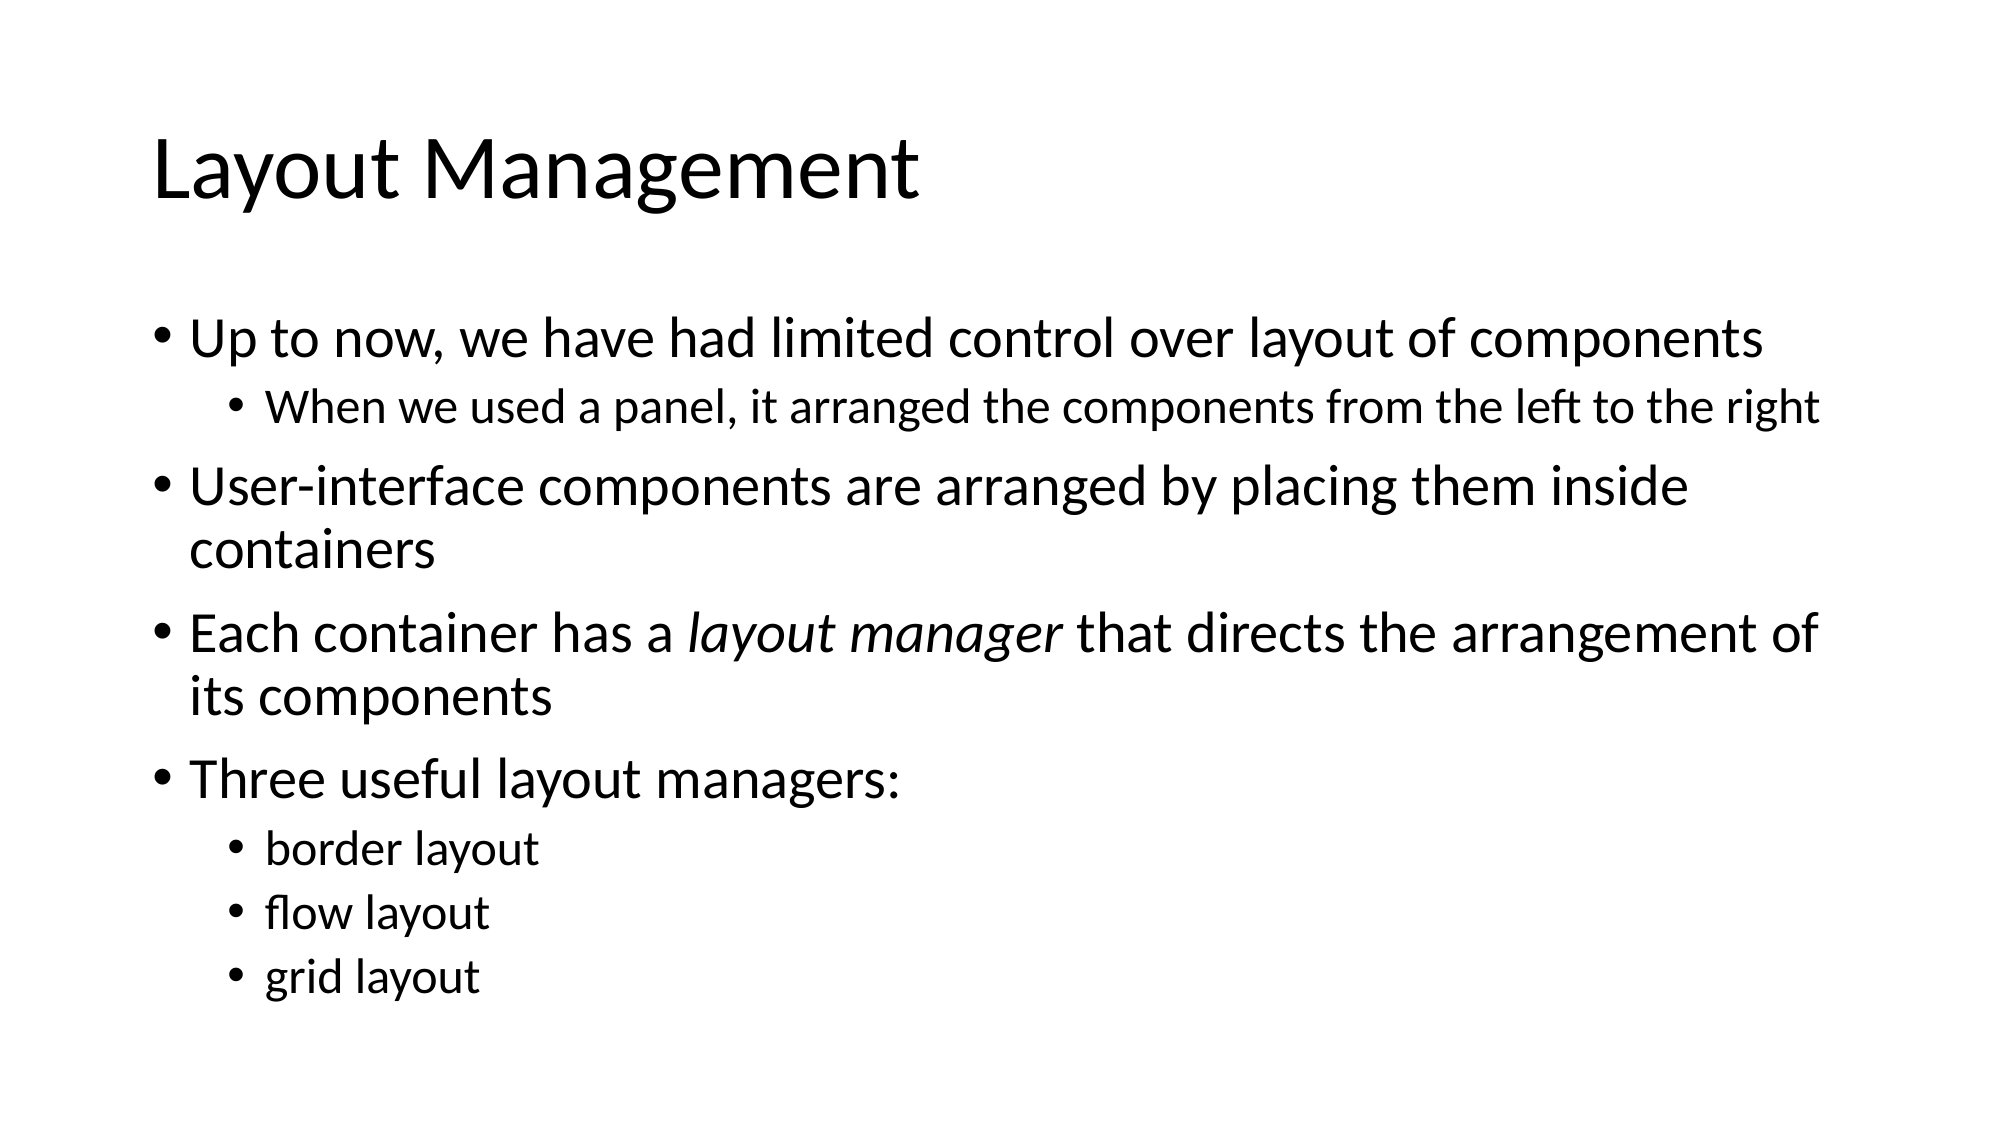

# Layout Management
Up to now, we have had limited control over layout of components
When we used a panel, it arranged the components from the left to the right
User-interface components are arranged by placing them inside containers
Each container has a layout manager that directs the arrangement of its components
Three useful layout managers:
border layout
flow layout
grid layout